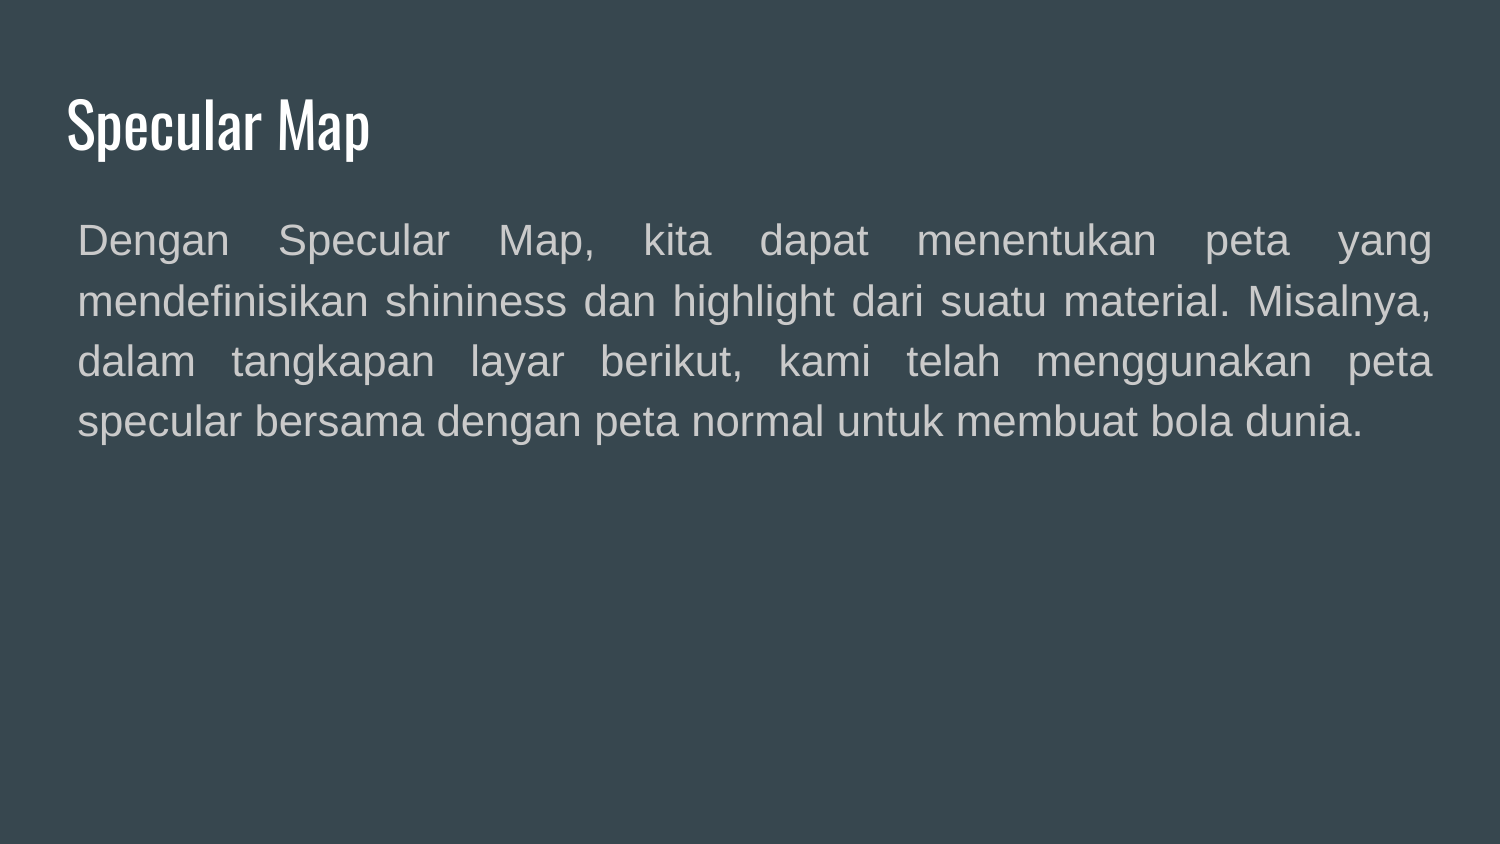

# Specular Map
Dengan Specular Map, kita dapat menentukan peta yang mendefinisikan shininess dan highlight dari suatu material. Misalnya, dalam tangkapan layar berikut, kami telah menggunakan peta specular bersama dengan peta normal untuk membuat bola dunia.